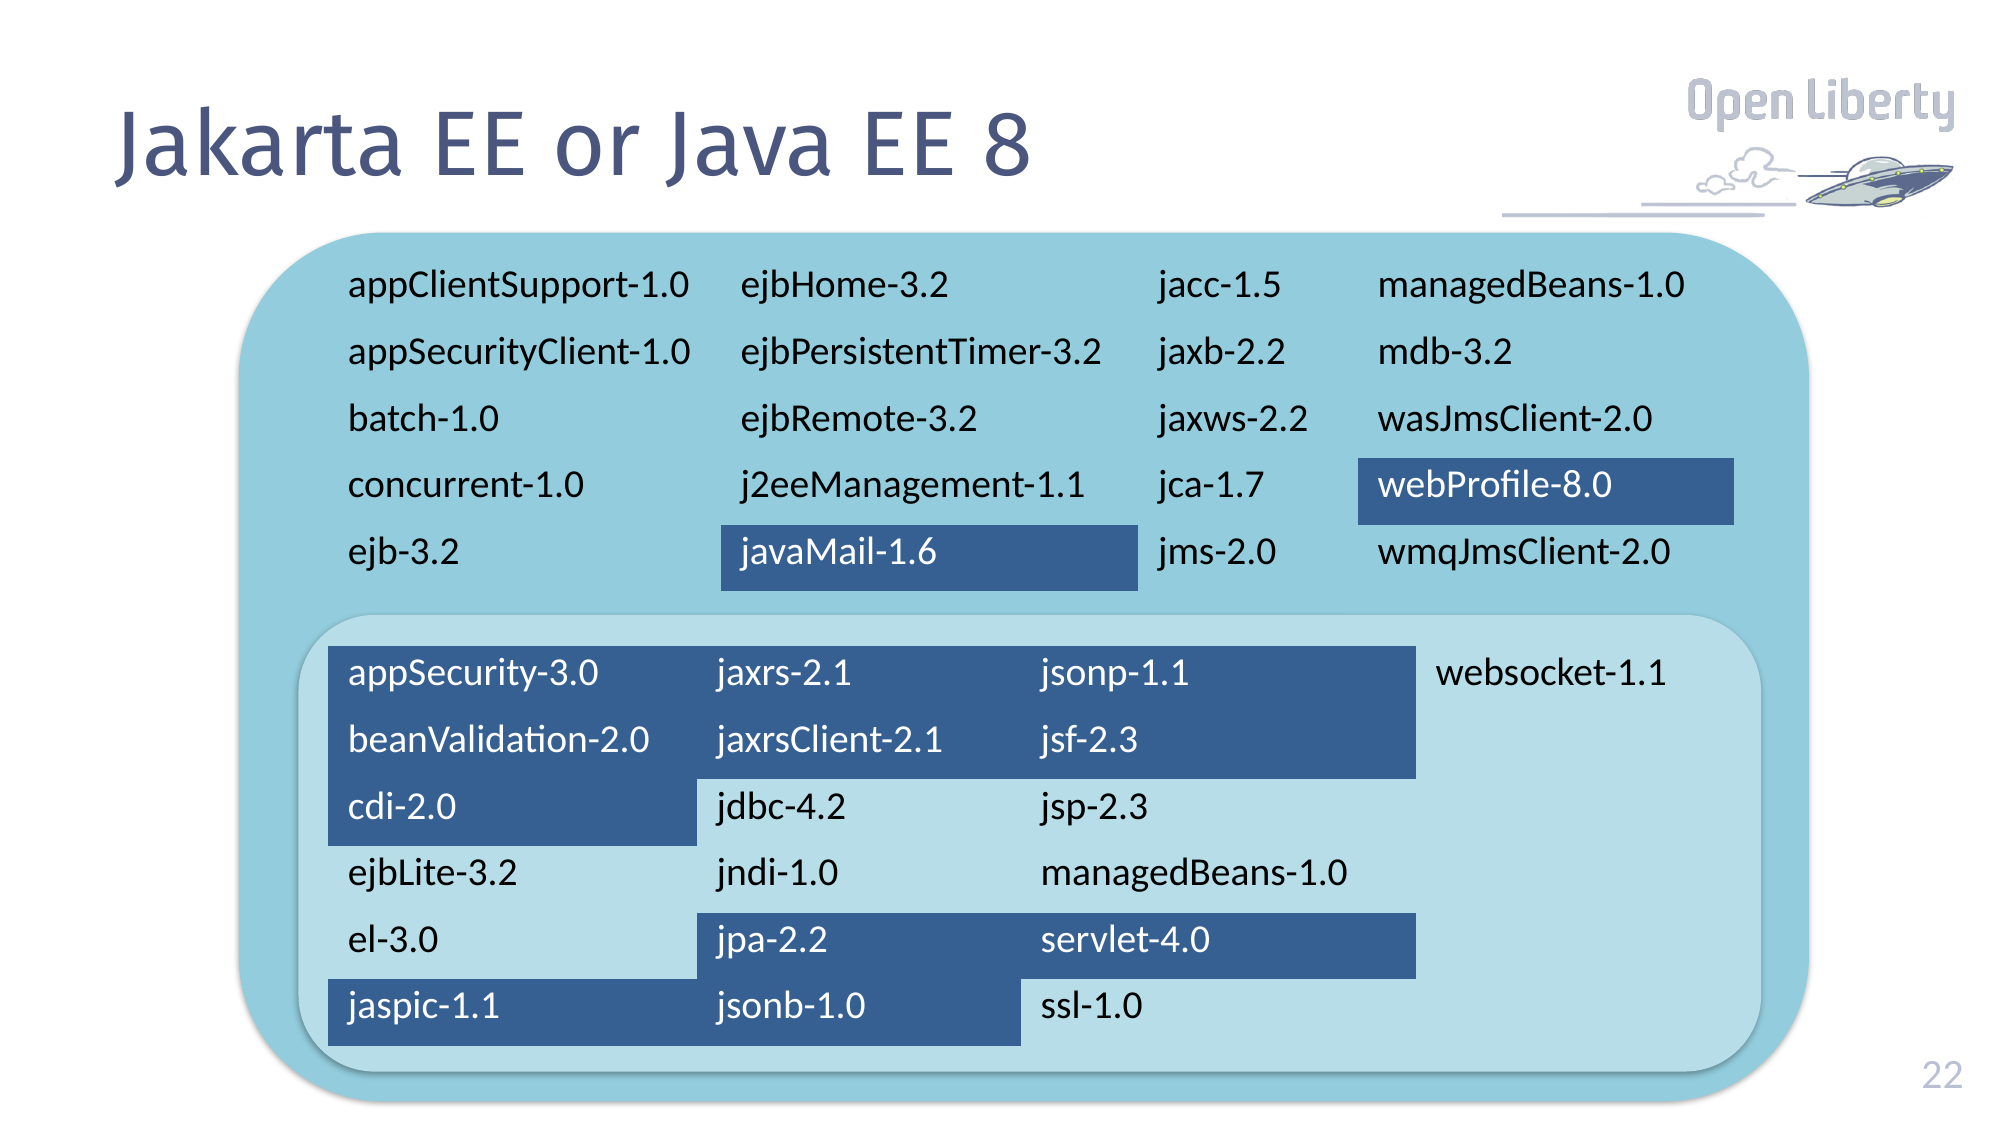

# Jakarta EE or Java EE 8

| appClientSupport-1.0 | ejbHome-3.2 | jacc-1.5 | managedBeans-1.0 |
| --- | --- | --- | --- |
| appSecurityClient-1.0 | ejbPersistentTimer-3.2 | jaxb-2.2 | mdb-3.2 |
| batch-1.0 | ejbRemote-3.2 | jaxws-2.2 | wasJmsClient-2.0 |
| concurrent-1.0 | j2eeManagement-1.1 | jca-1.7 | webProfile-8.0 |
| ejb-3.2 | javaMail-1.6 | jms-2.0 | wmqJmsClient-2.0 |

| appSecurity-3.0 | jaxrs-2.1 | jsonp-1.1 | websocket-1.1 |
| --- | --- | --- | --- |
| beanValidation-2.0 | jaxrsClient-2.1 | jsf-2.3 |  |
| cdi-2.0 | jdbc-4.2 | jsp-2.3 |  |
| ejbLite-3.2 | jndi-1.0 | managedBeans-1.0 |  |
| el-3.0 | jpa-2.2 | servlet-4.0 |  |
| jaspic-1.1 | jsonb-1.0 | ssl-1.0 |  |